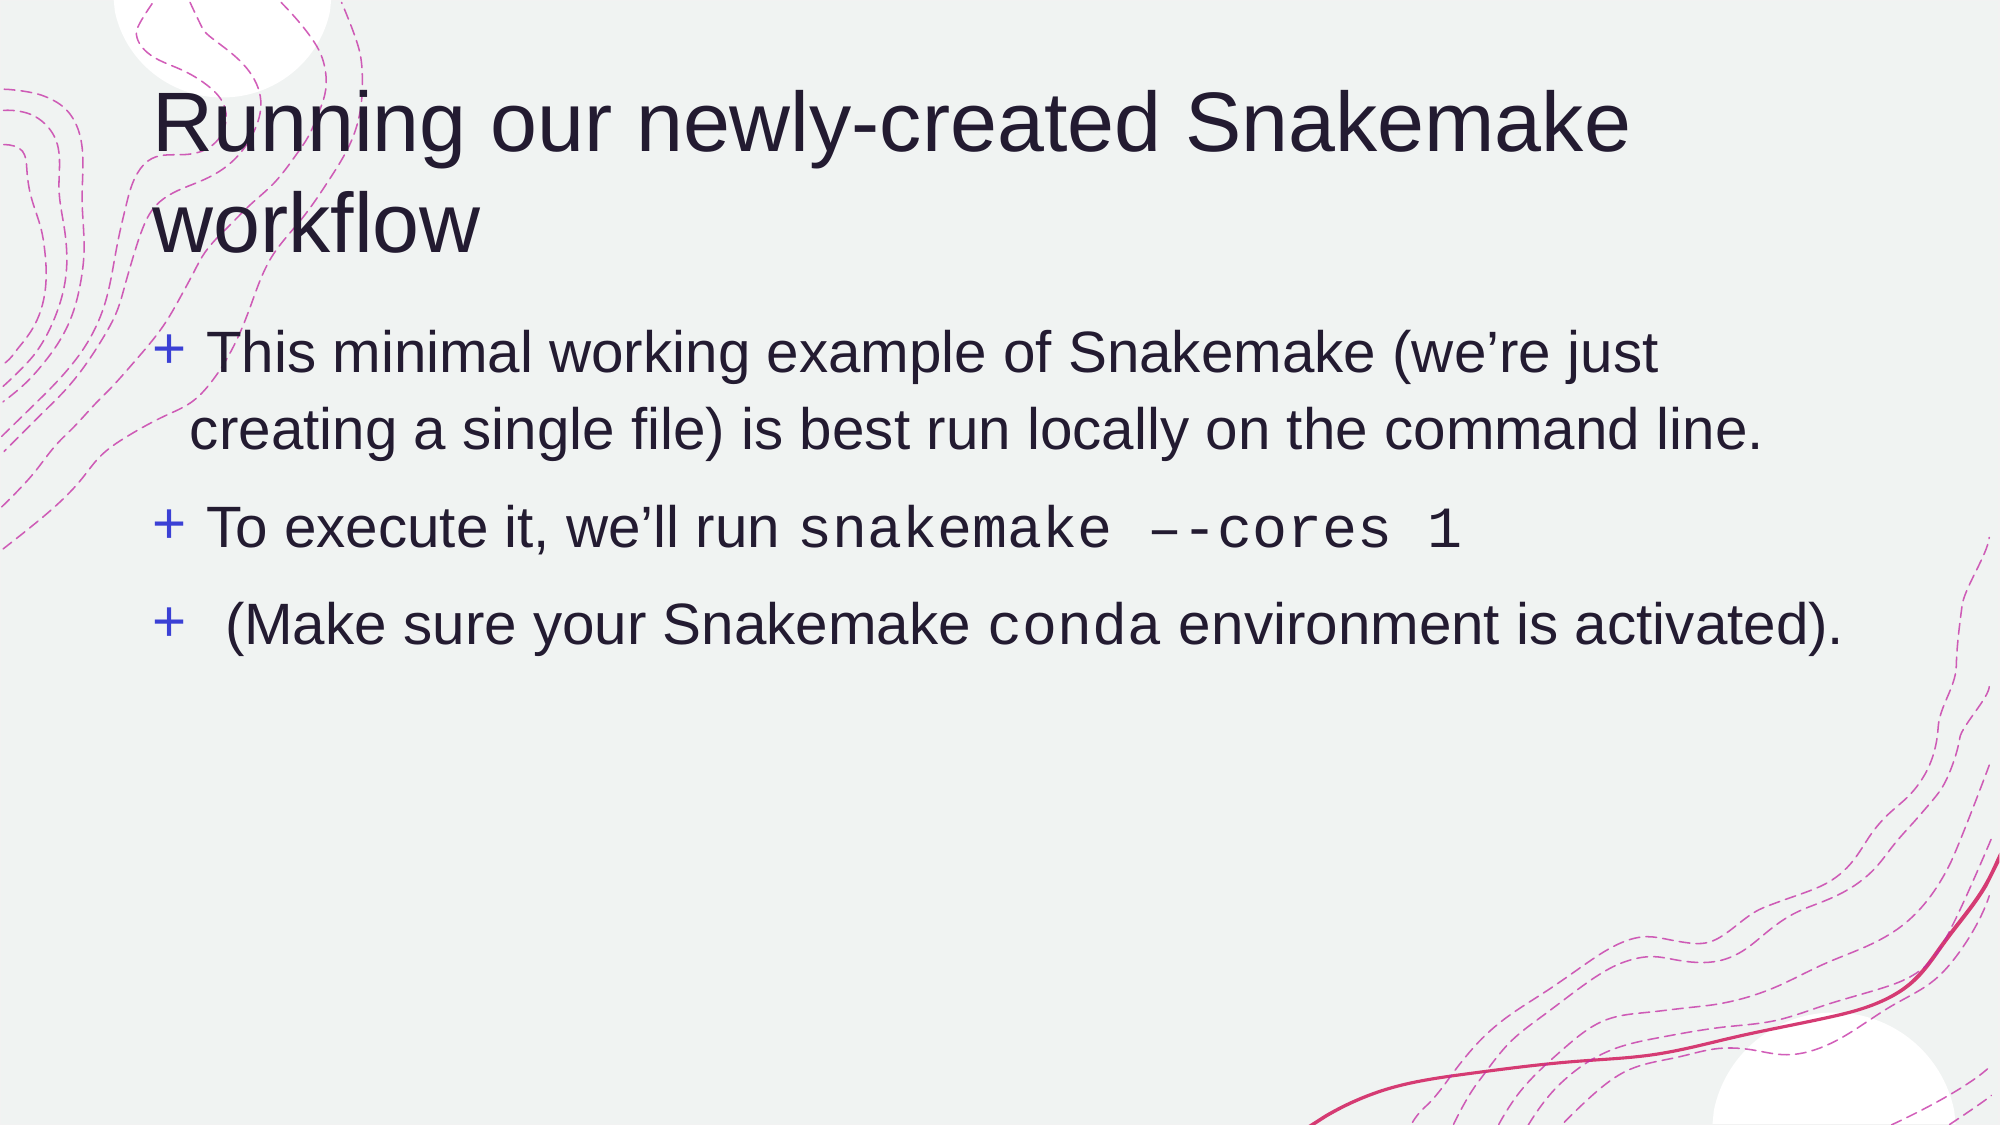

# Running our newly-created Snakemake workflow
 This minimal working example of Snakemake (we’re just creating a single file) is best run locally on the command line.
 To execute it, we’ll run snakemake –-cores 1
 (Make sure your Snakemake conda environment is activated).